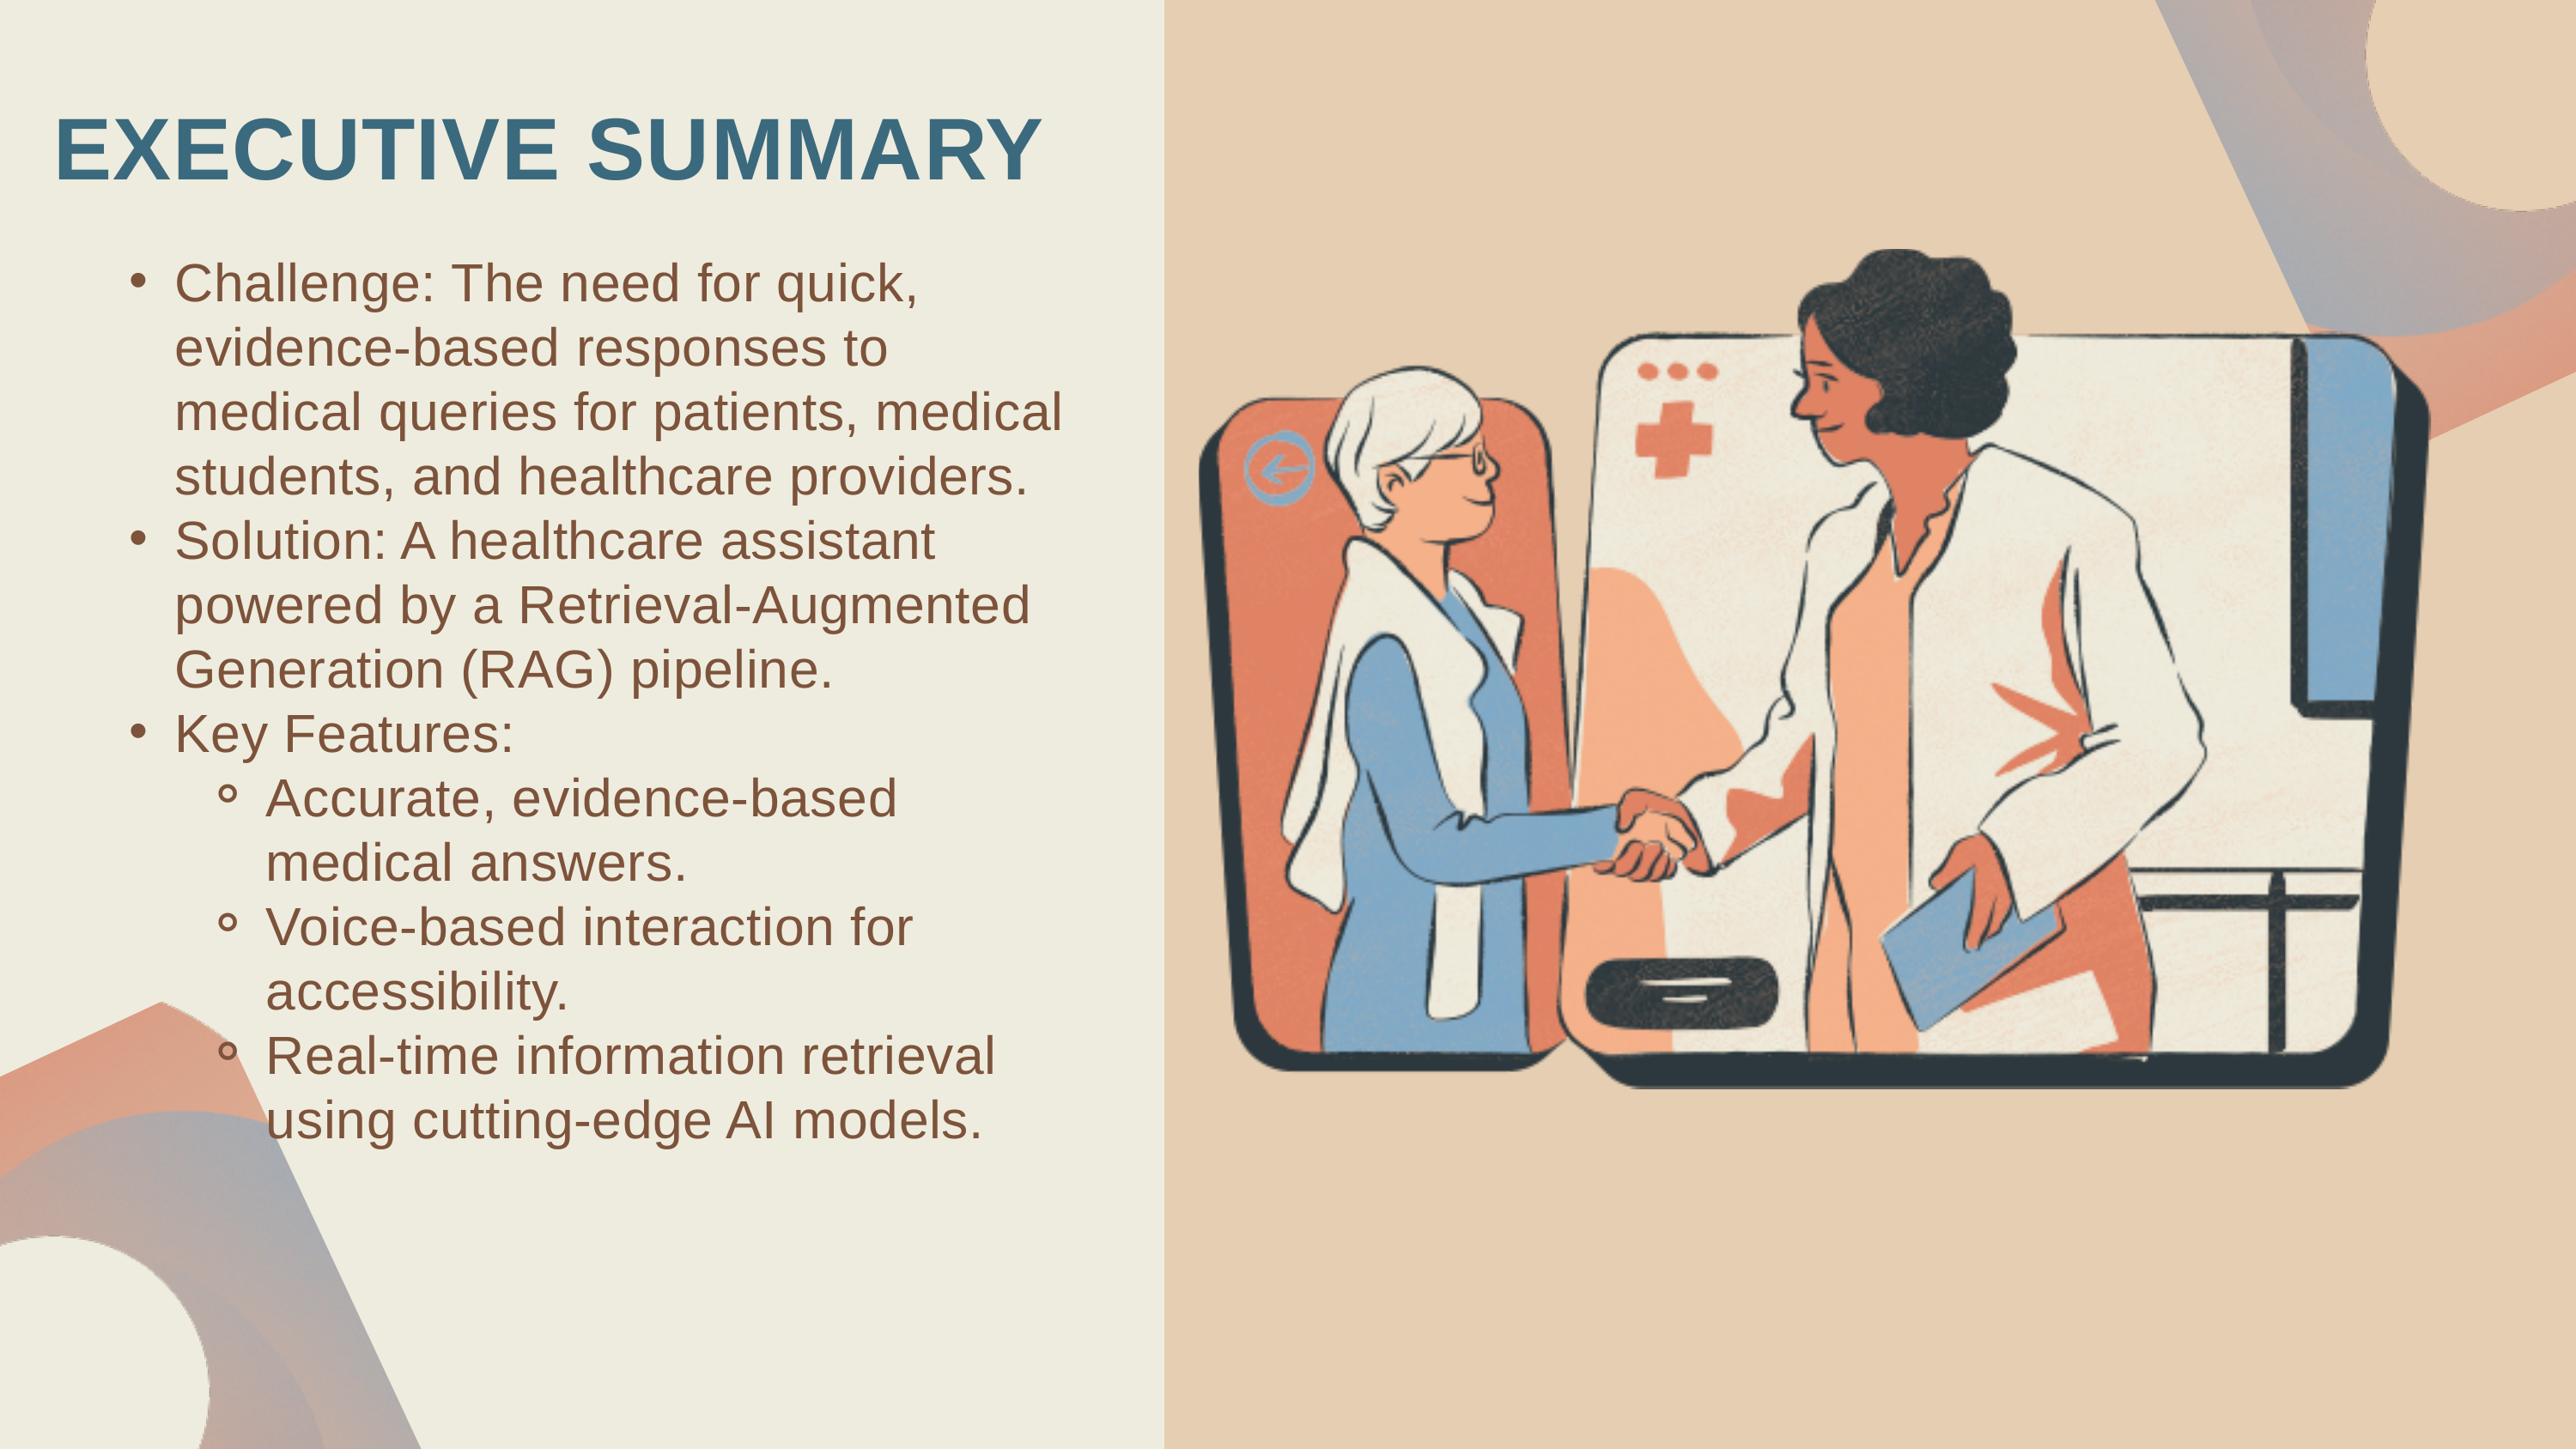

EXECUTIVE SUMMARY
Challenge: The need for quick, evidence-based responses to medical queries for patients, medical students, and healthcare providers.
Solution: A healthcare assistant powered by a Retrieval-Augmented Generation (RAG) pipeline.
Key Features:
Accurate, evidence-based medical answers.
Voice-based interaction for accessibility.
Real-time information retrieval using cutting-edge AI models.